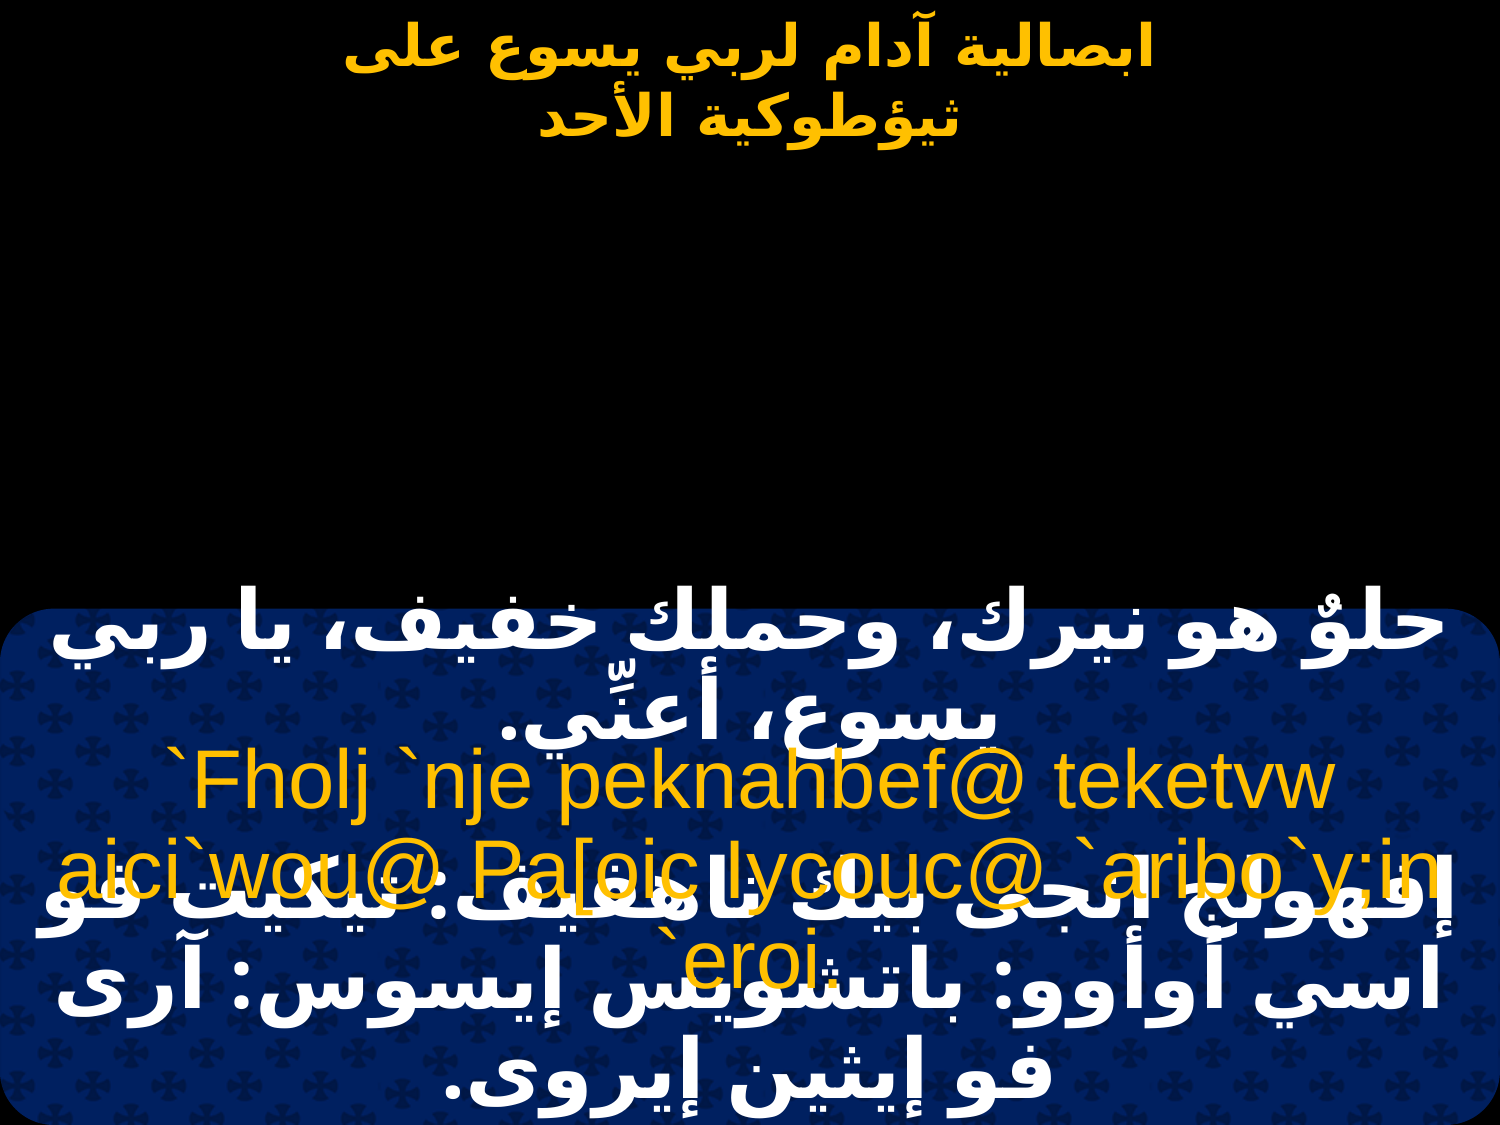

#
حلوٌ هو نيرك، وحملك خفيف، يا ربي يسوع، أعنِّي.
`Fholj `nje peknahbef@ teketvw aici`wou@ Pa[oic Iycouc@ `aribo`y;in `eroi.
إفهولج انجى بيك ناهفيف: تيكيت فو اسي أوأوو: باتشويس إيسوس: آرى فو إيثين إيروى.